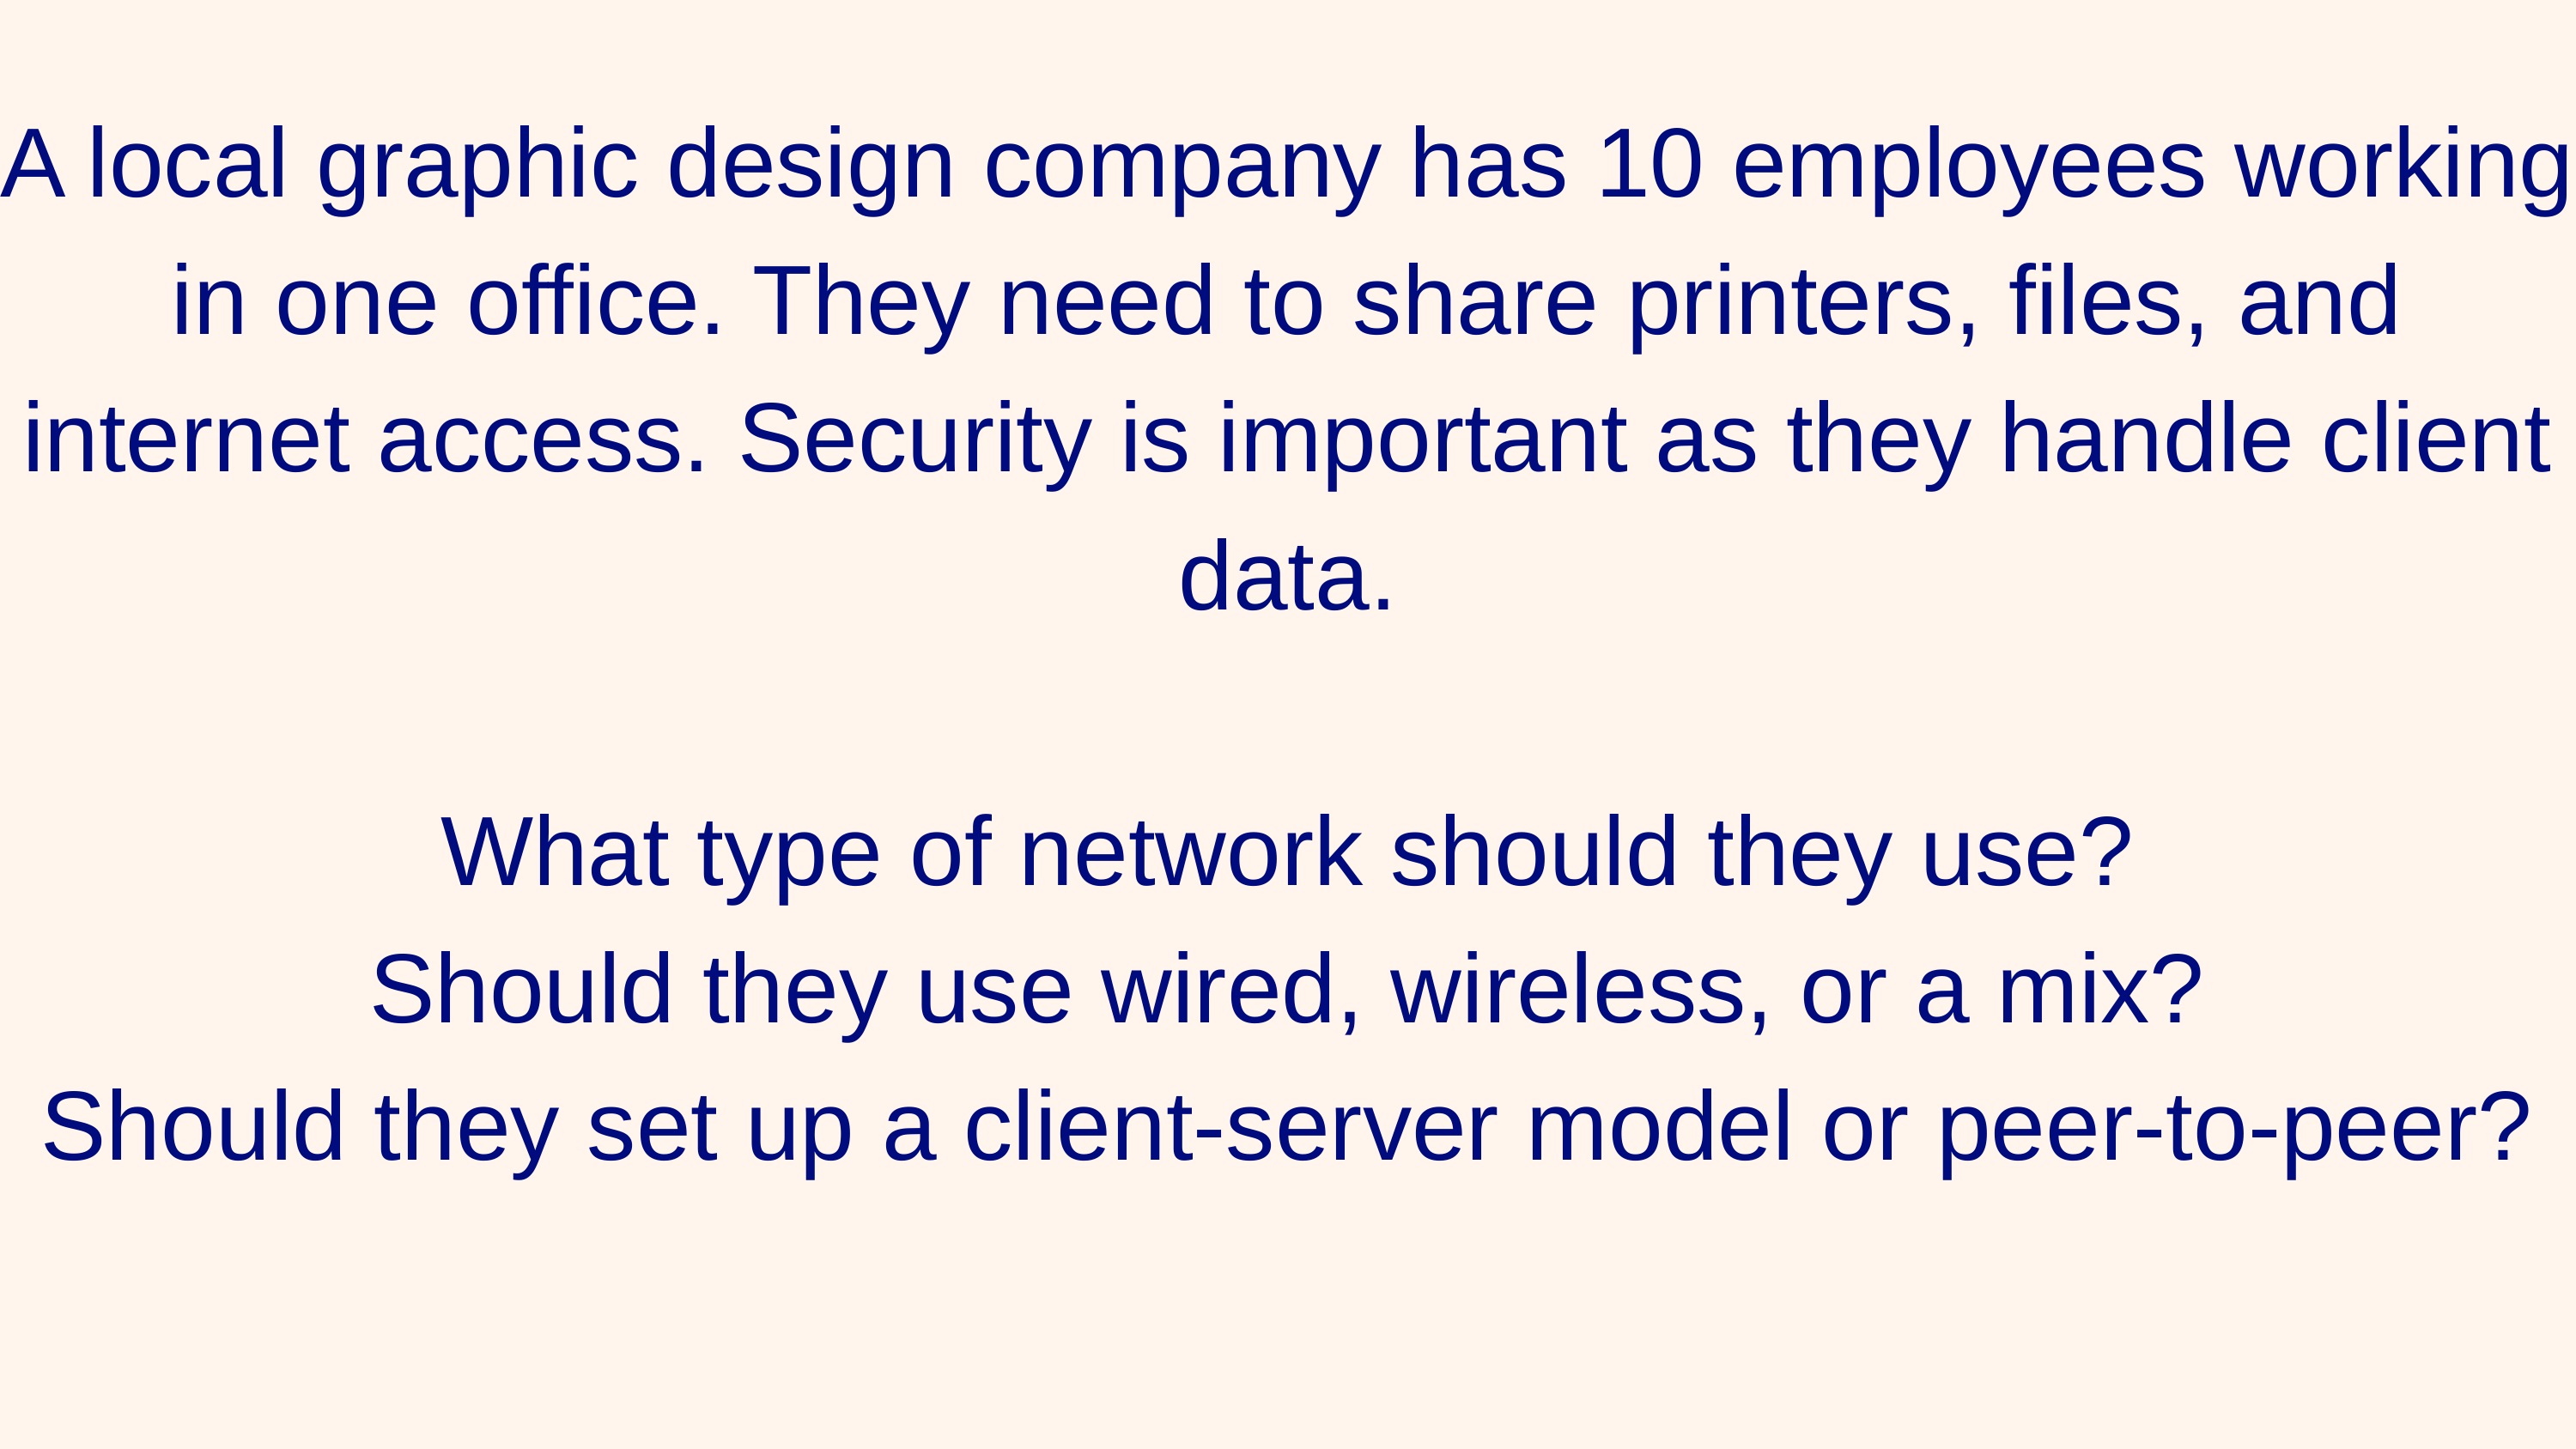

A local graphic design company has 10 employees working in one office. They need to share printers, files, and internet access. Security is important as they handle client data.

What type of network should they use?
Should they use wired, wireless, or a mix?
Should they set up a client-server model or peer-to-peer?